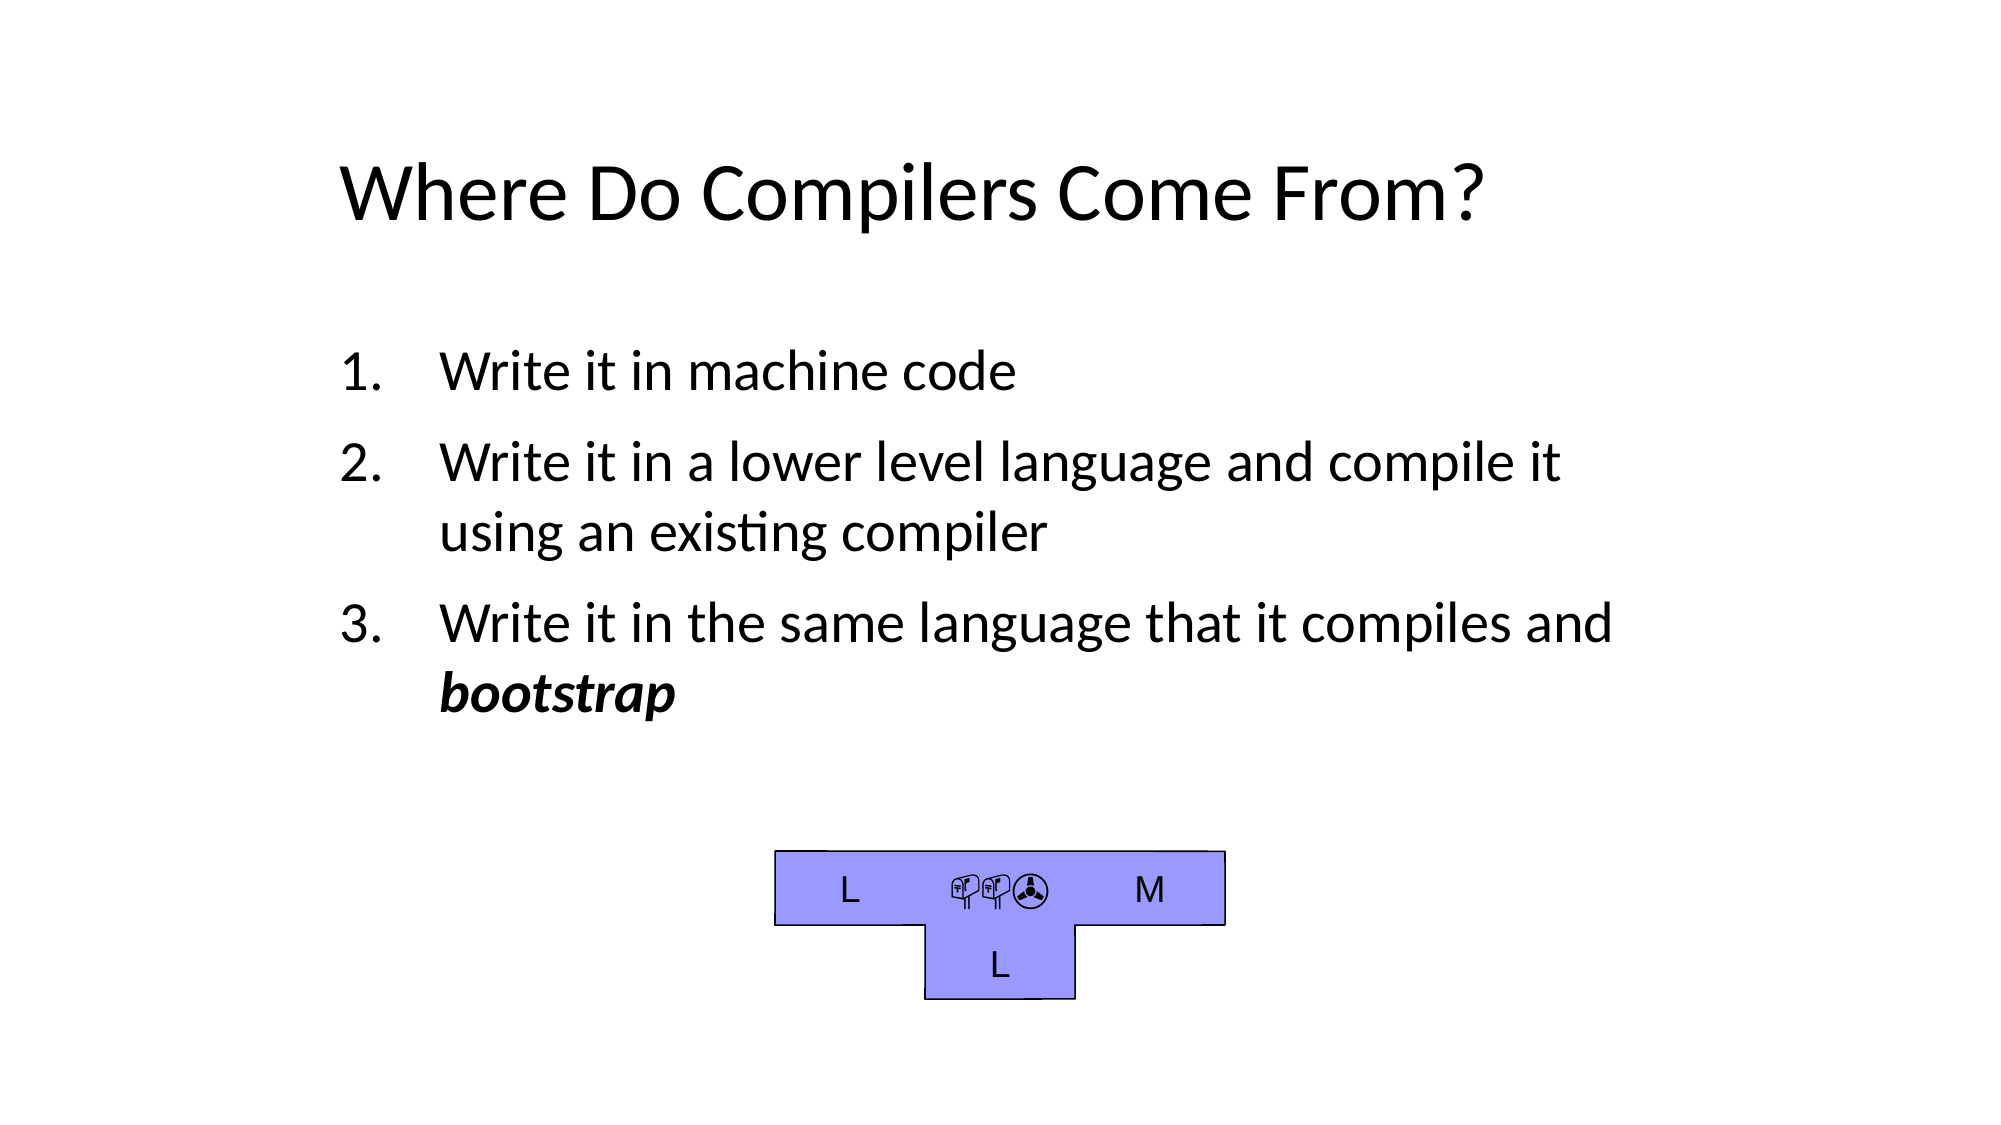

# Where Do Compilers Come From?
Write it in machine code
Write it in a lower level language and compile it using an existing compiler
Write it in the same language that it compiles and bootstrap

L

📫📫✇

M

L